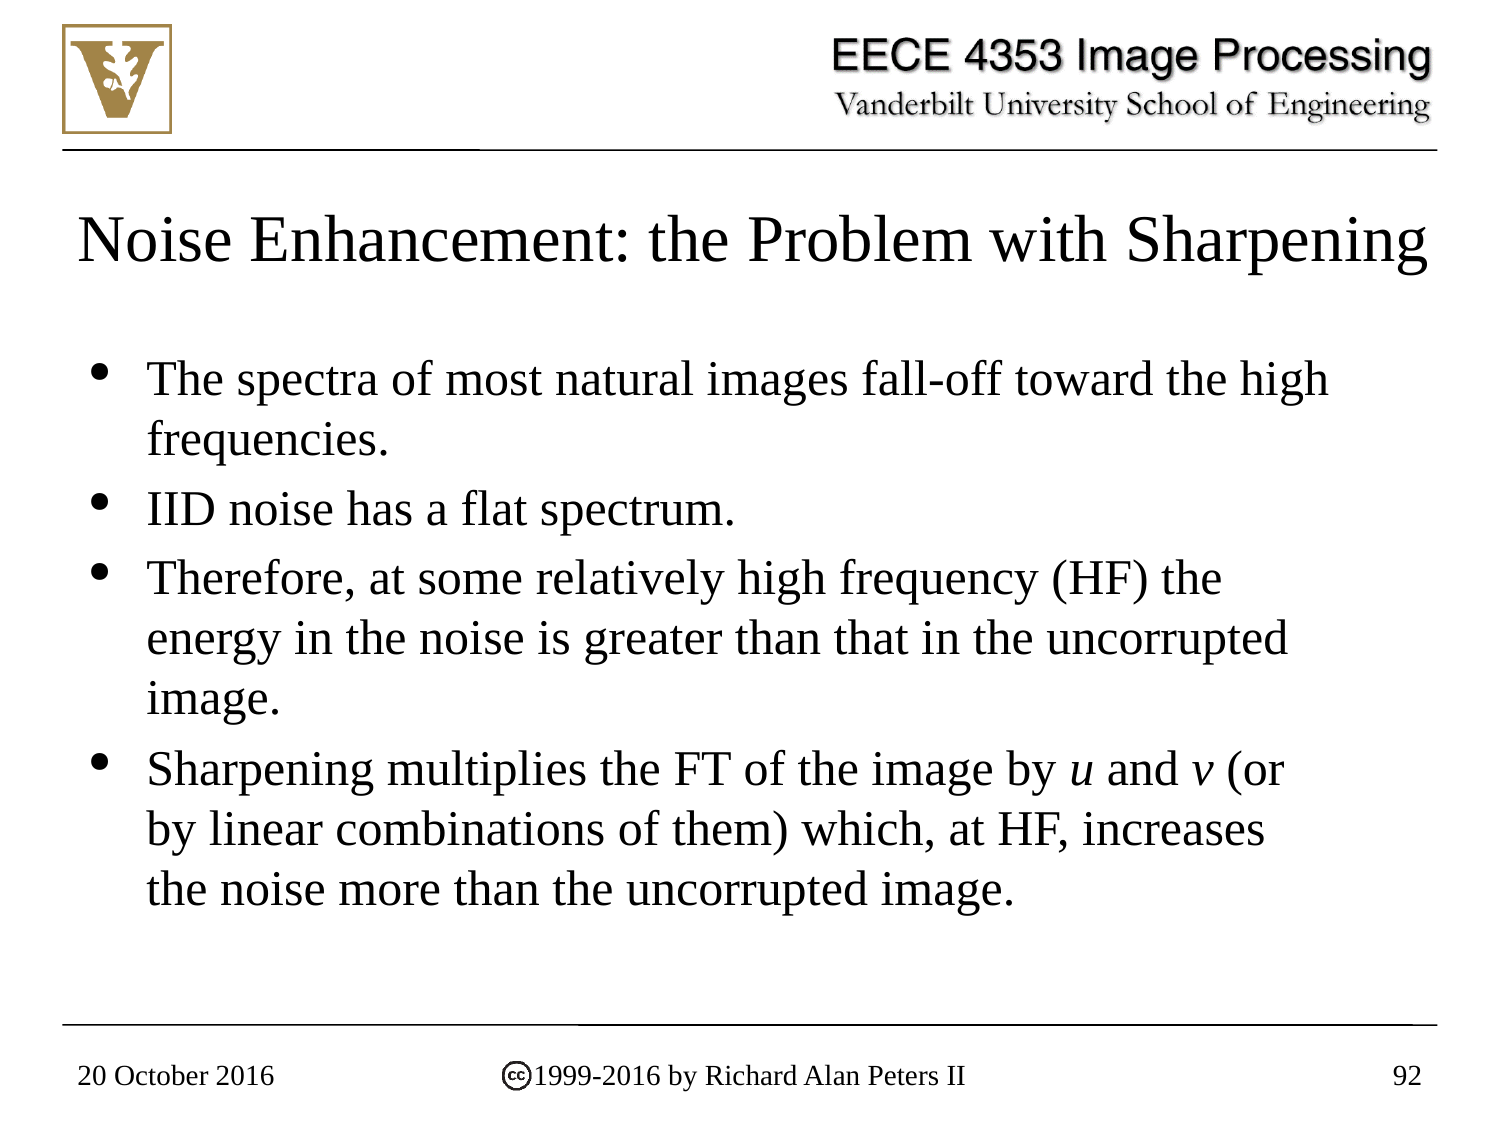

Noise Enhancement: the Problem with Sharpening
The spectra of most natural images fall-off toward the high frequencies.
IID noise has a flat spectrum.
Therefore, at some relatively high frequency (HF) the energy in the noise is greater than that in the uncorrupted image.
Sharpening multiplies the FT of the image by u and v (or by linear combinations of them) which, at HF, increases the noise more than the uncorrupted image.
20 October 2016
1999-2016 by Richard Alan Peters II
92